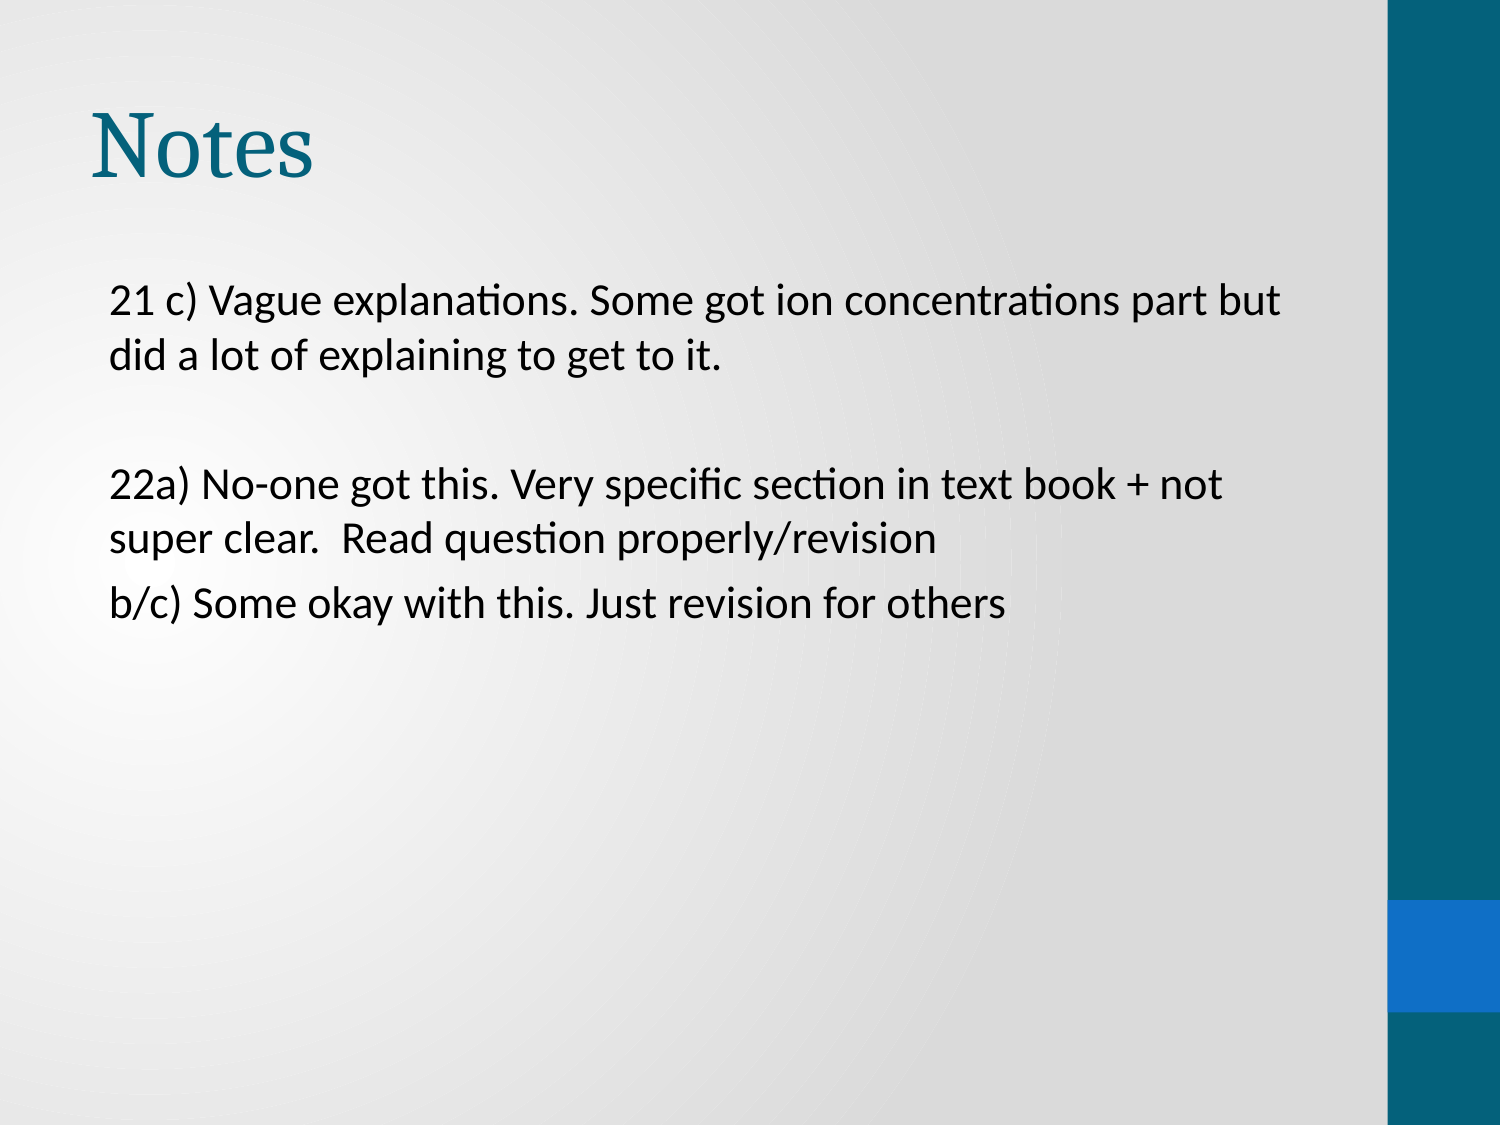

# Notes
21 c) Vague explanations. Some got ion concentrations part but did a lot of explaining to get to it.

22a) No-one got this. Very specific section in text book + not super clear.  Read question properly/revision
b/c) Some okay with this. Just revision for others